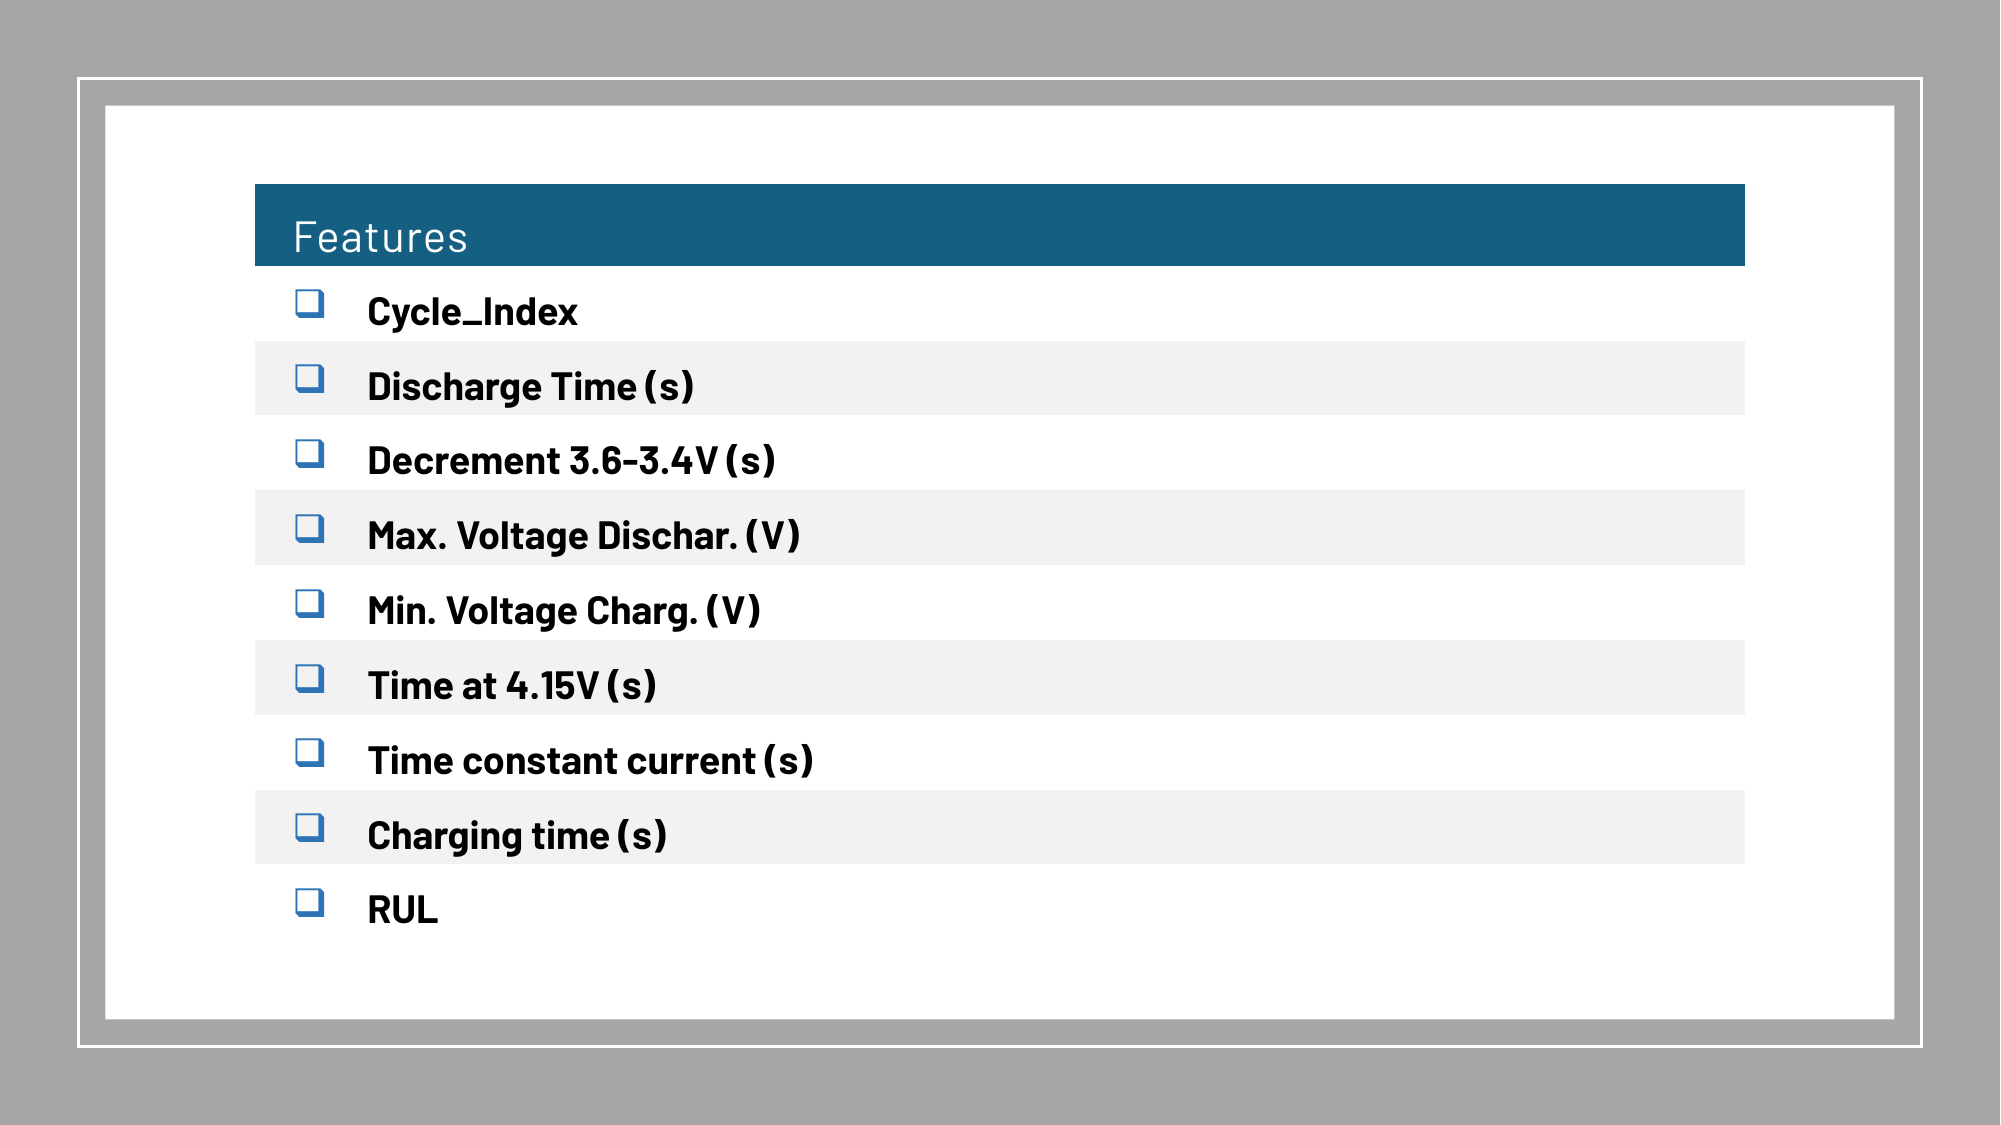

| Features |
| --- |
| Cycle\_Index |
| Discharge Time (s) |
| Decrement 3.6-3.4V (s) |
| Max. Voltage Dischar. (V) |
| Min. Voltage Charg. (V) |
| Time at 4.15V (s) |
| Time constant current (s) |
| Charging time (s) |
| RUL |